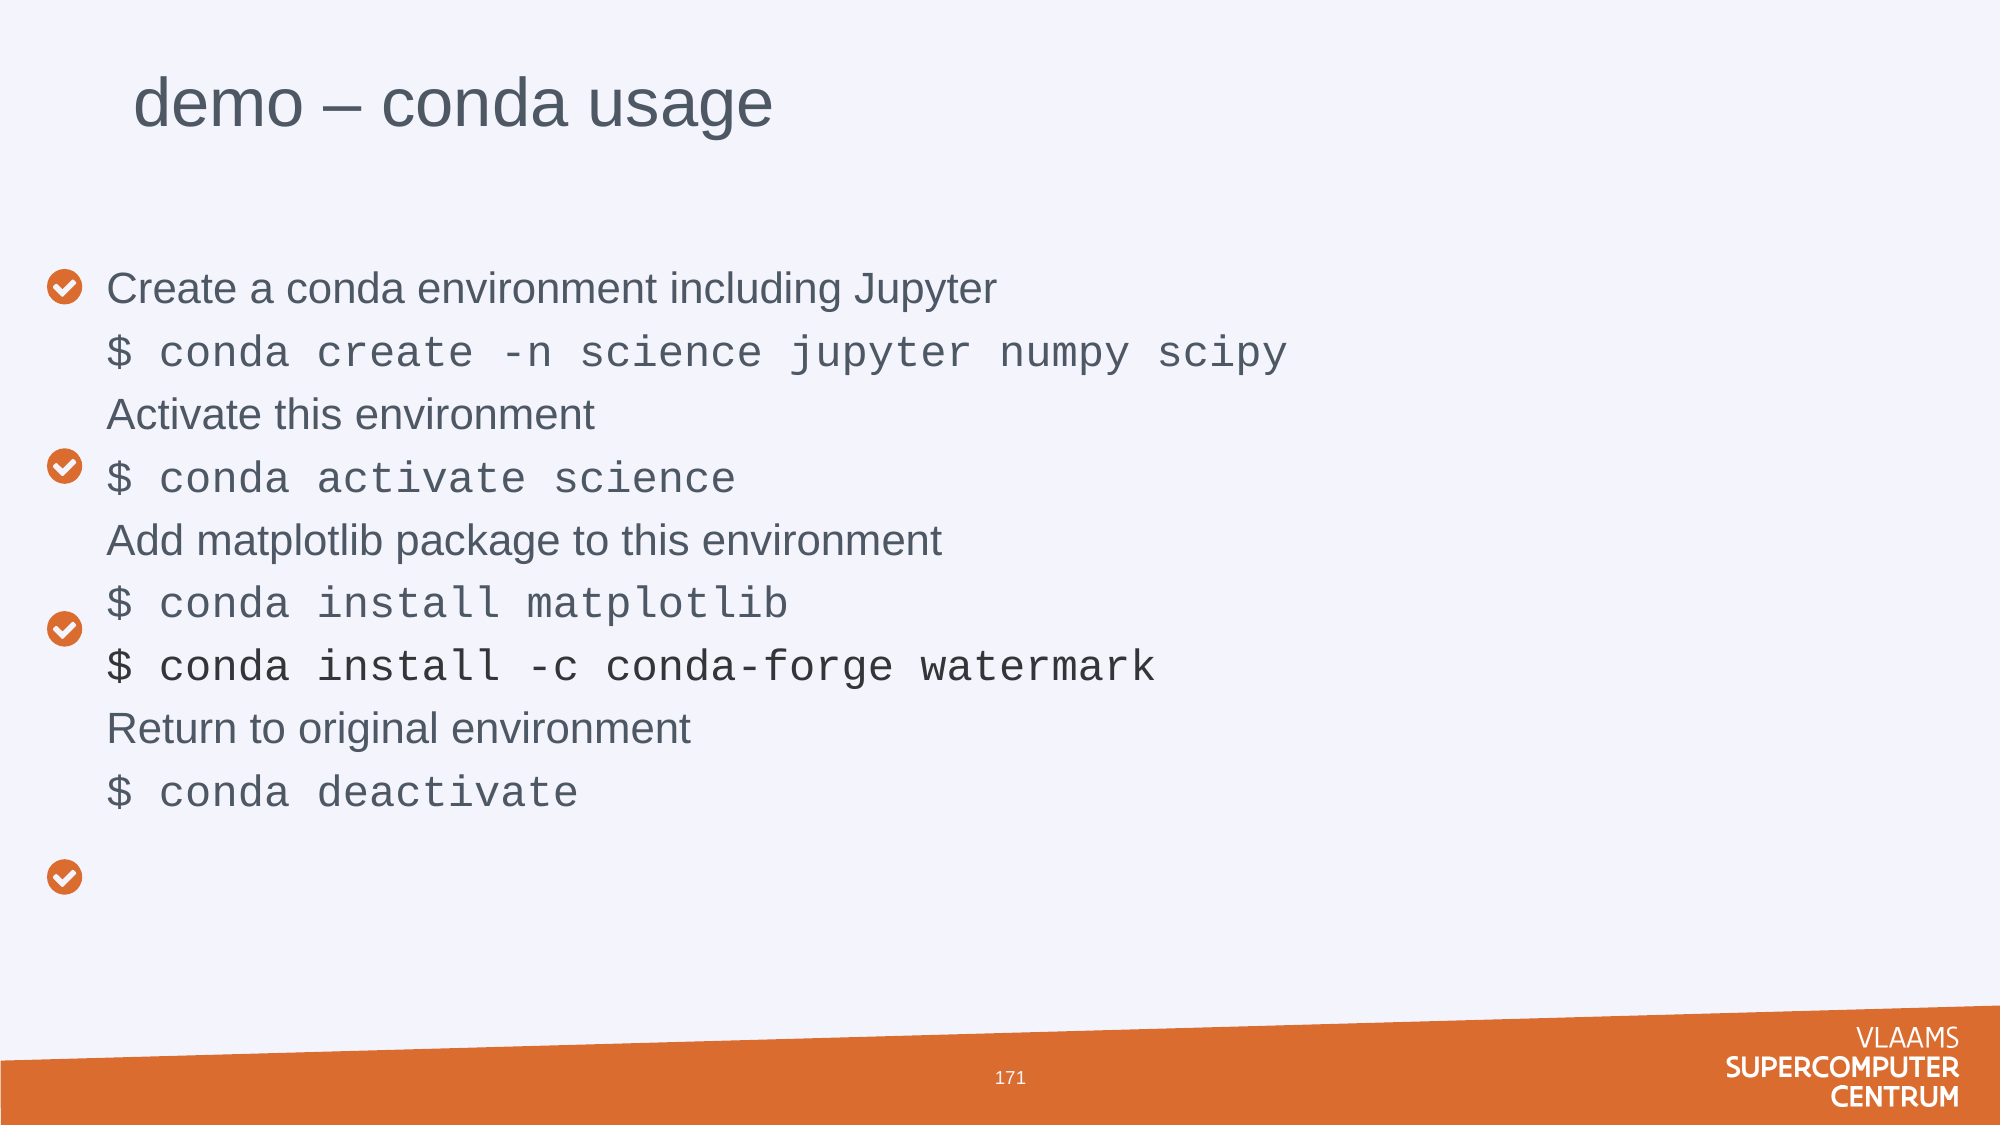

# demo – conda usage
Create a conda environment including Jupyter
$ conda create -n science jupyter numpy scipy
Activate this environment
$ conda activate science
Add matplotlib package to this environment
$ conda install matplotlib
$ conda install -c conda-forge watermark
Return to original environment
$ conda deactivate

171